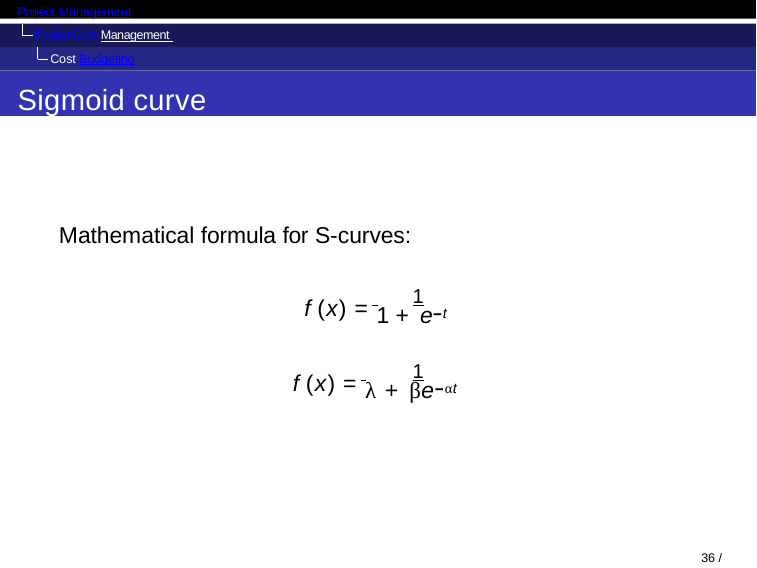

Project Management
Project Cost Management  Cost Budgeting

Sigmoid curve
Mathematical formula for S-curves:
f (x) = 	1
1 + e−t
f (x) = 	1
λ + βe−αt
36 / 128